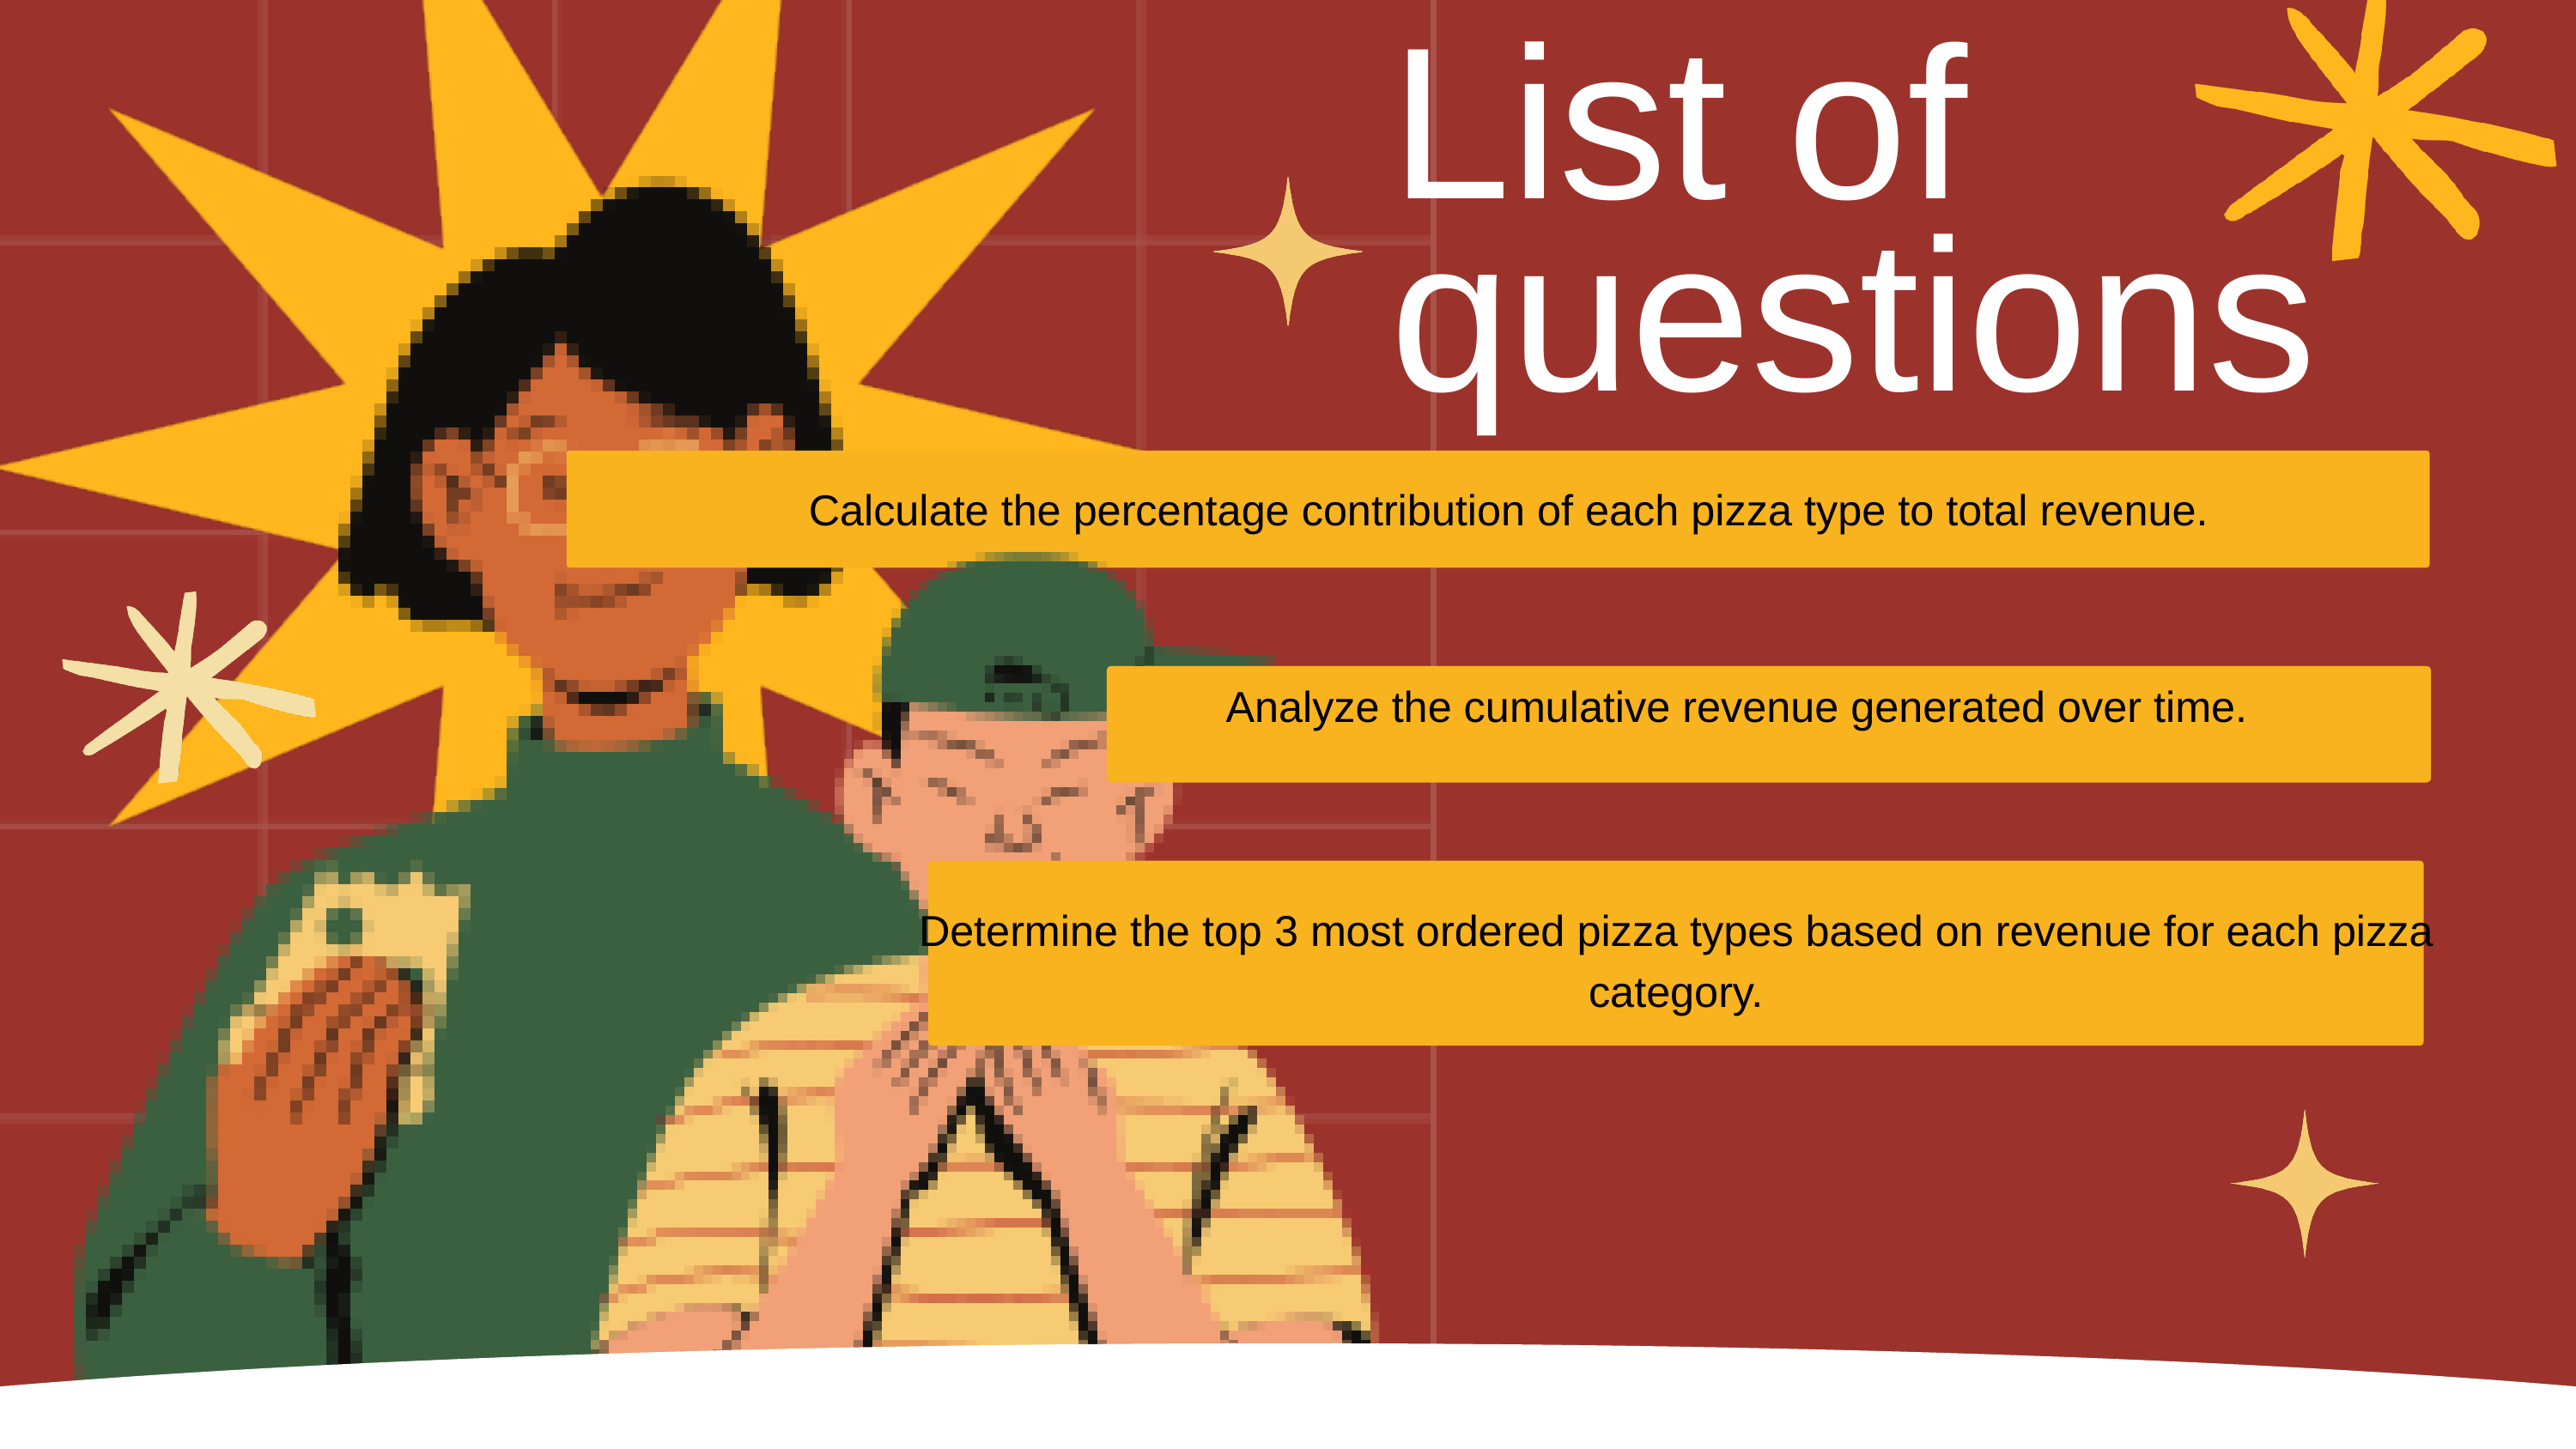

List of questions

Calculate the percentage contribution of each pizza type to total revenue.

Analyze the cumulative revenue generated over time.

Determine the top 3 most ordered pizza types based on revenue for each pizza category.